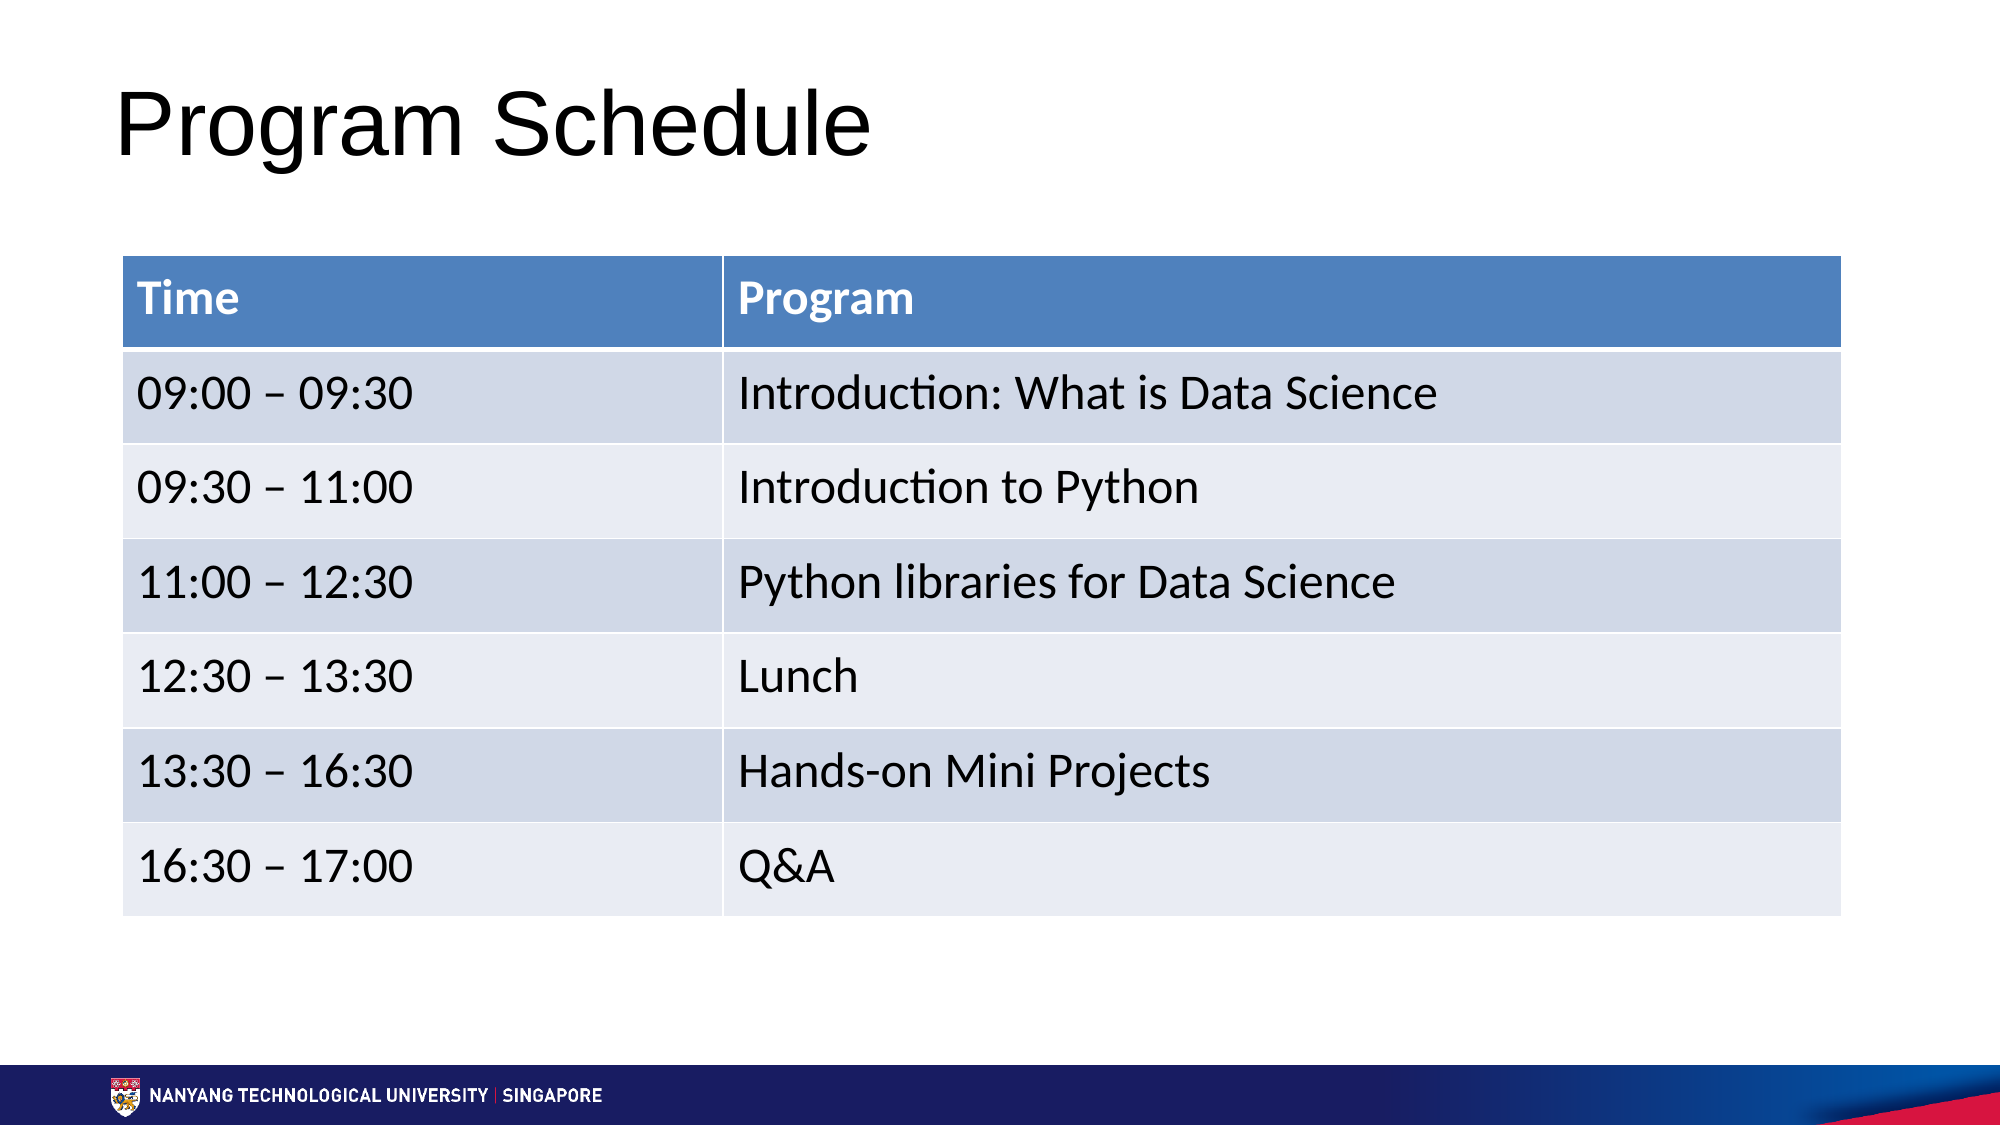

# Program Schedule
| Time | Program |
| --- | --- |
| 09:00 – 09:30 | Introduction: What is Data Science |
| 09:30 – 11:00 | Introduction to Python |
| 11:00 – 12:30 | Python libraries for Data Science |
| 12:30 – 13:30 | Lunch |
| 13:30 – 16:30 | Hands-on Mini Projects |
| 16:30 – 17:00 | Q&A |